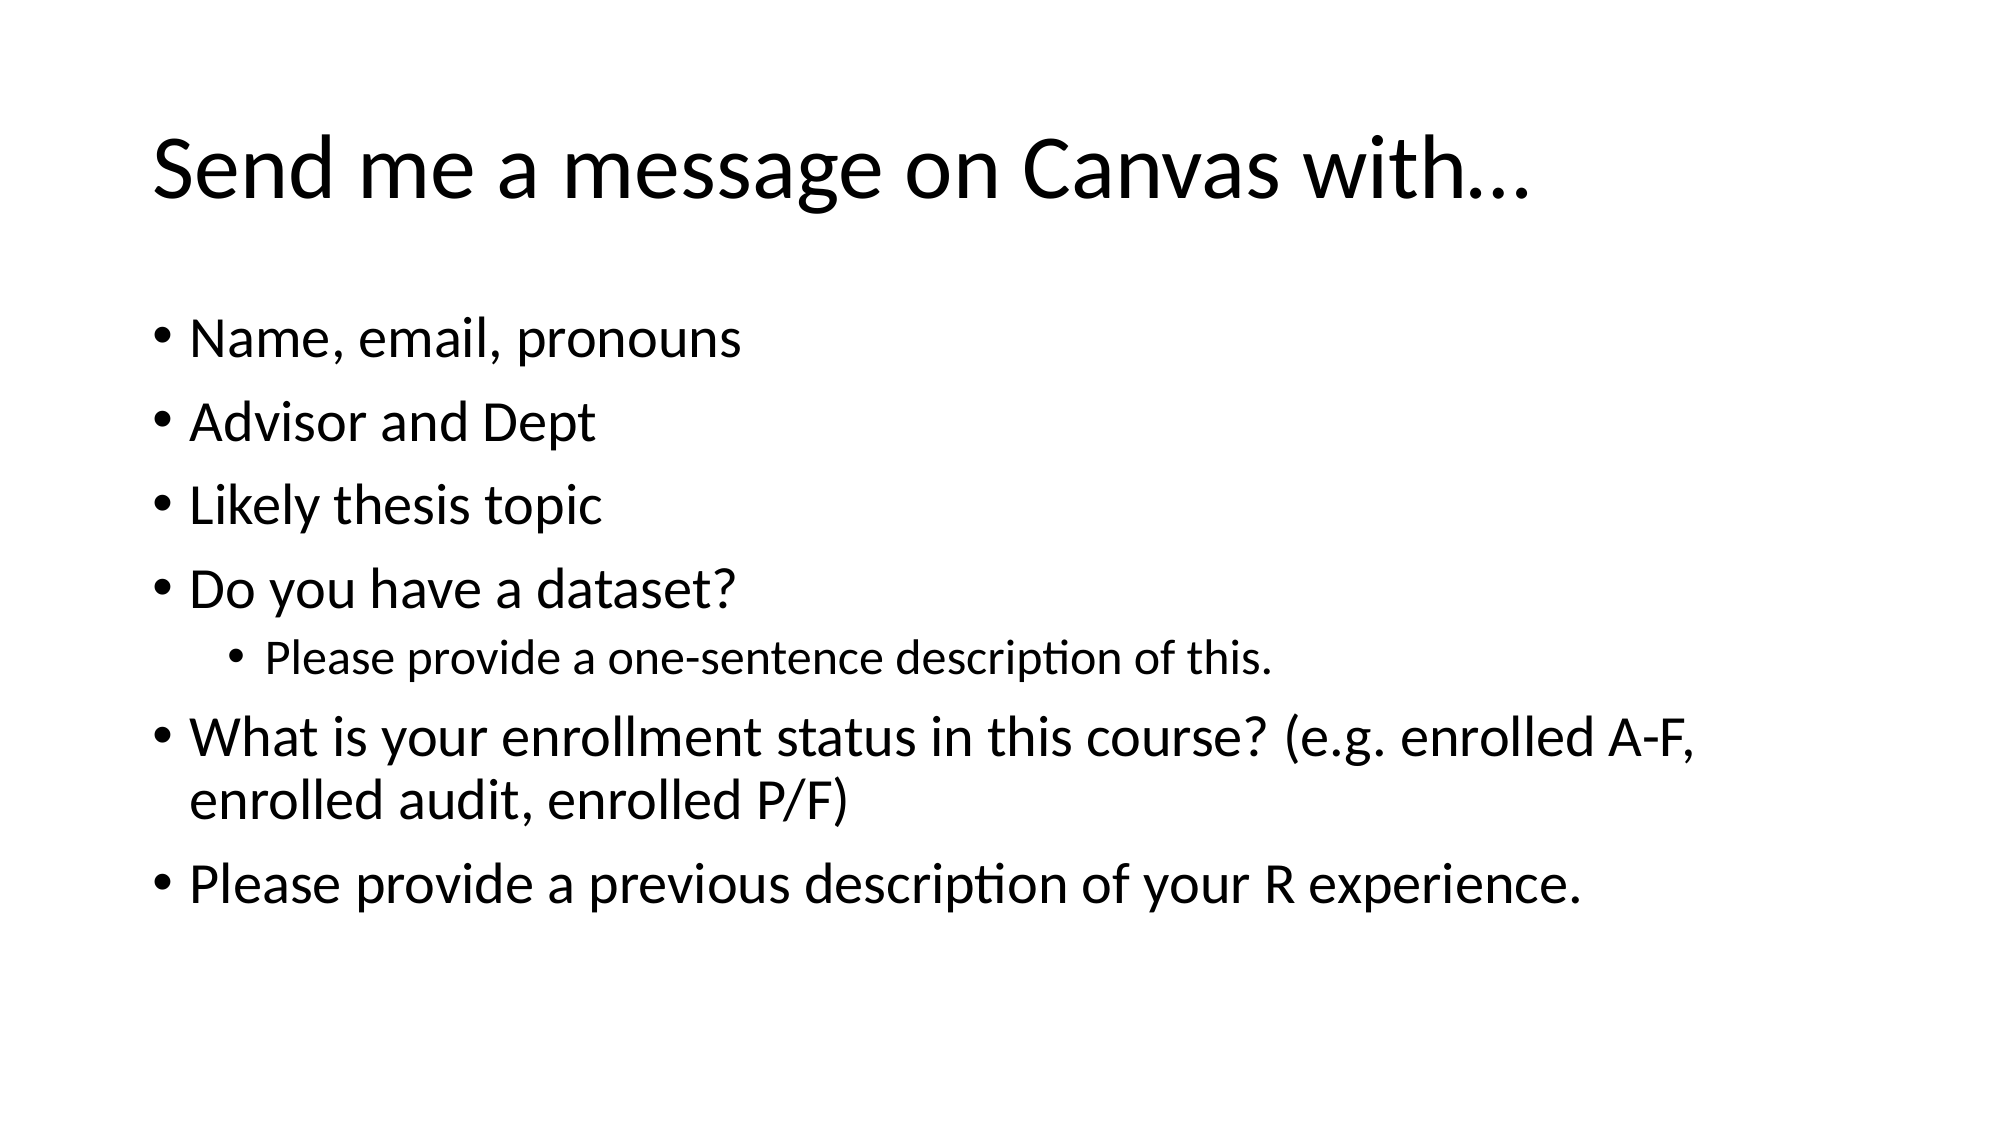

# Send me a message on Canvas with…
Name, email, pronouns
Advisor and Dept
Likely thesis topic
Do you have a dataset?
Please provide a one-sentence description of this.
What is your enrollment status in this course? (e.g. enrolled A-F, enrolled audit, enrolled P/F)
Please provide a previous description of your R experience.